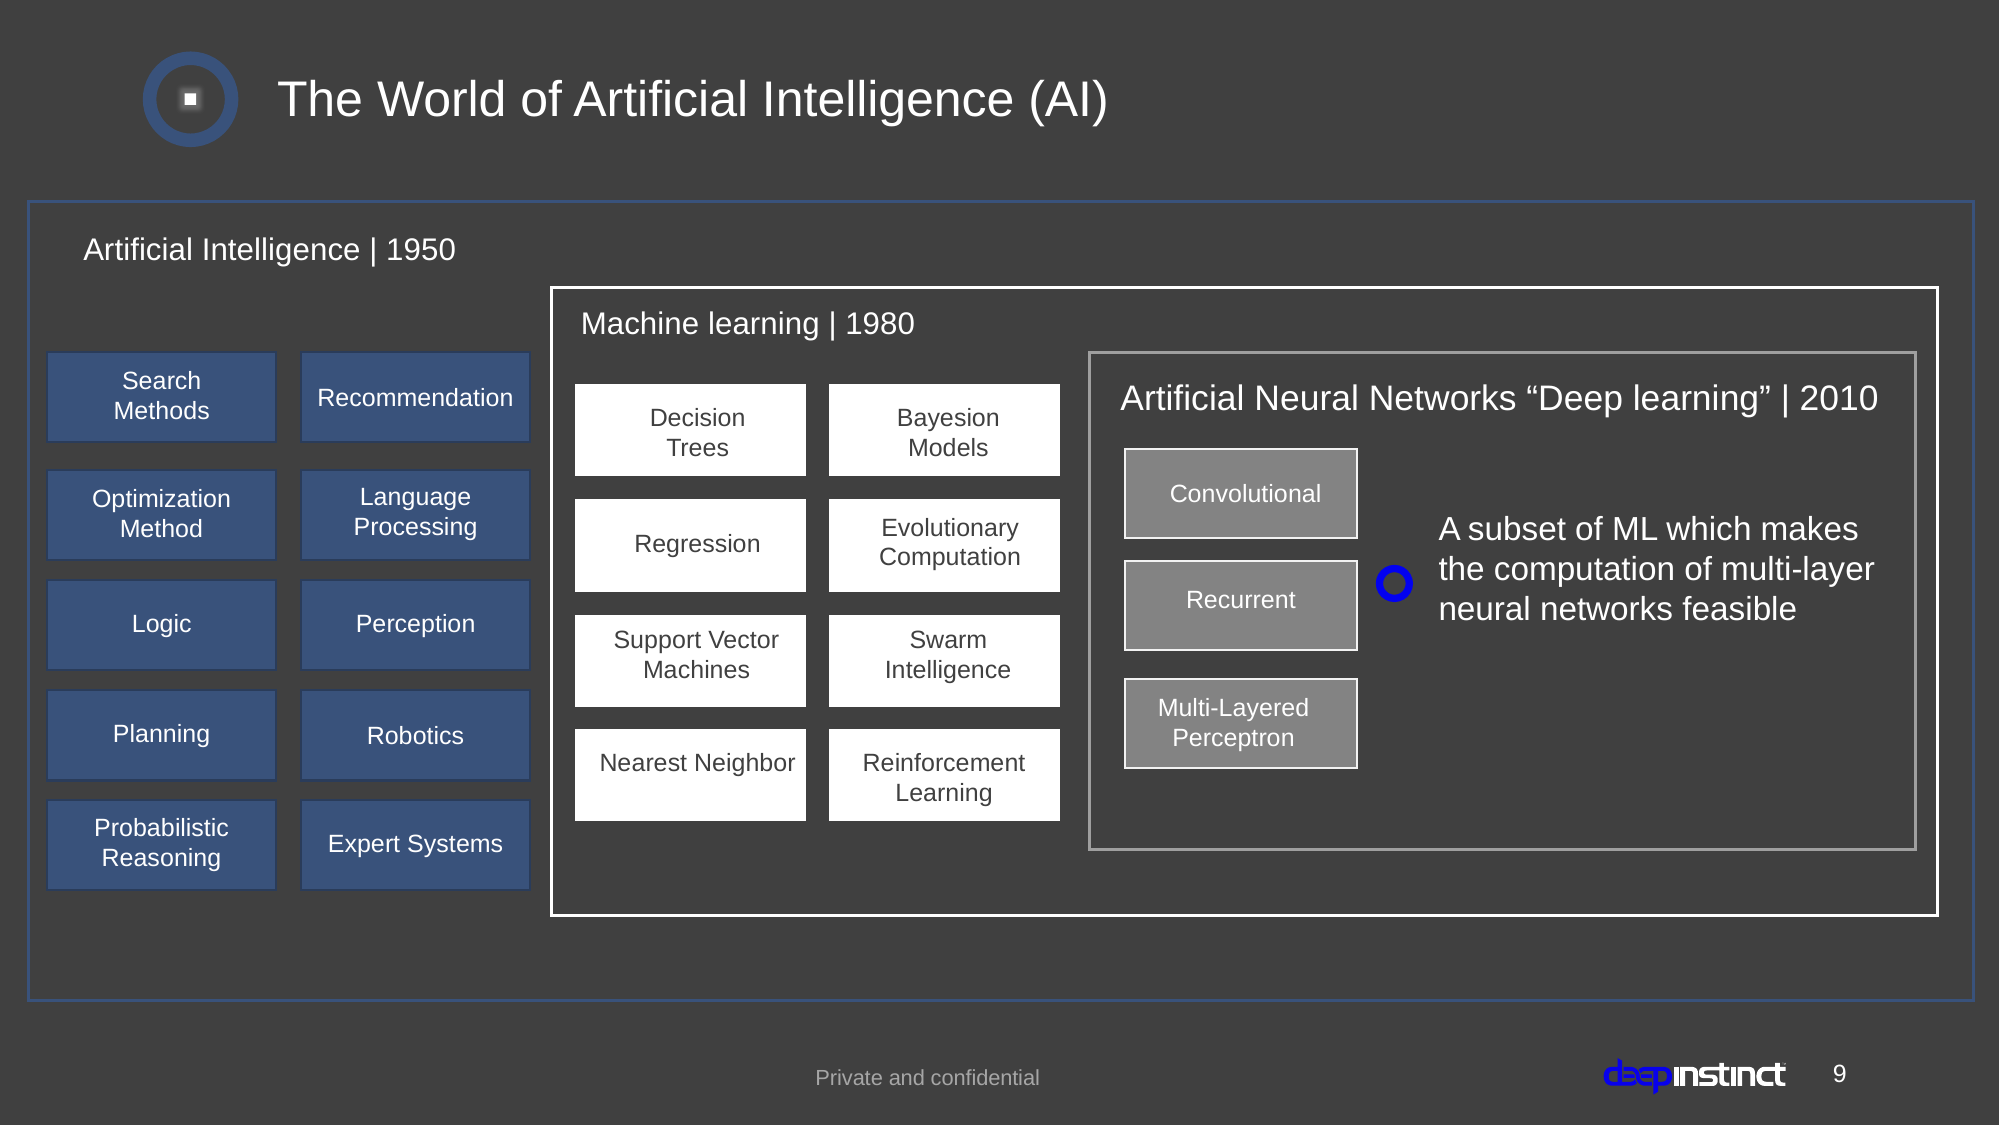

# The World of Artificial Intelligence (AI)

Artificial Intelligence | 1950

Machine learning | 1980

Search Methods
Artificial Neural Networks “Deep learning” | 2010
Recommendation

Decision Trees
Bayesion Models

Convolutional
Language Processing
Optimization Method
A subset of ML which makes the computation of multi-layer neural networks feasible

Evolutionary Computation
Regression

Recurrent

Logic
Perception

Support Vector Machines
Swarm Intelligence

Multi-Layered Perceptron

Planning
Robotics

Nearest Neighbor
Reinforcement Learning

Probabilistic Reasoning
Expert Systems
9